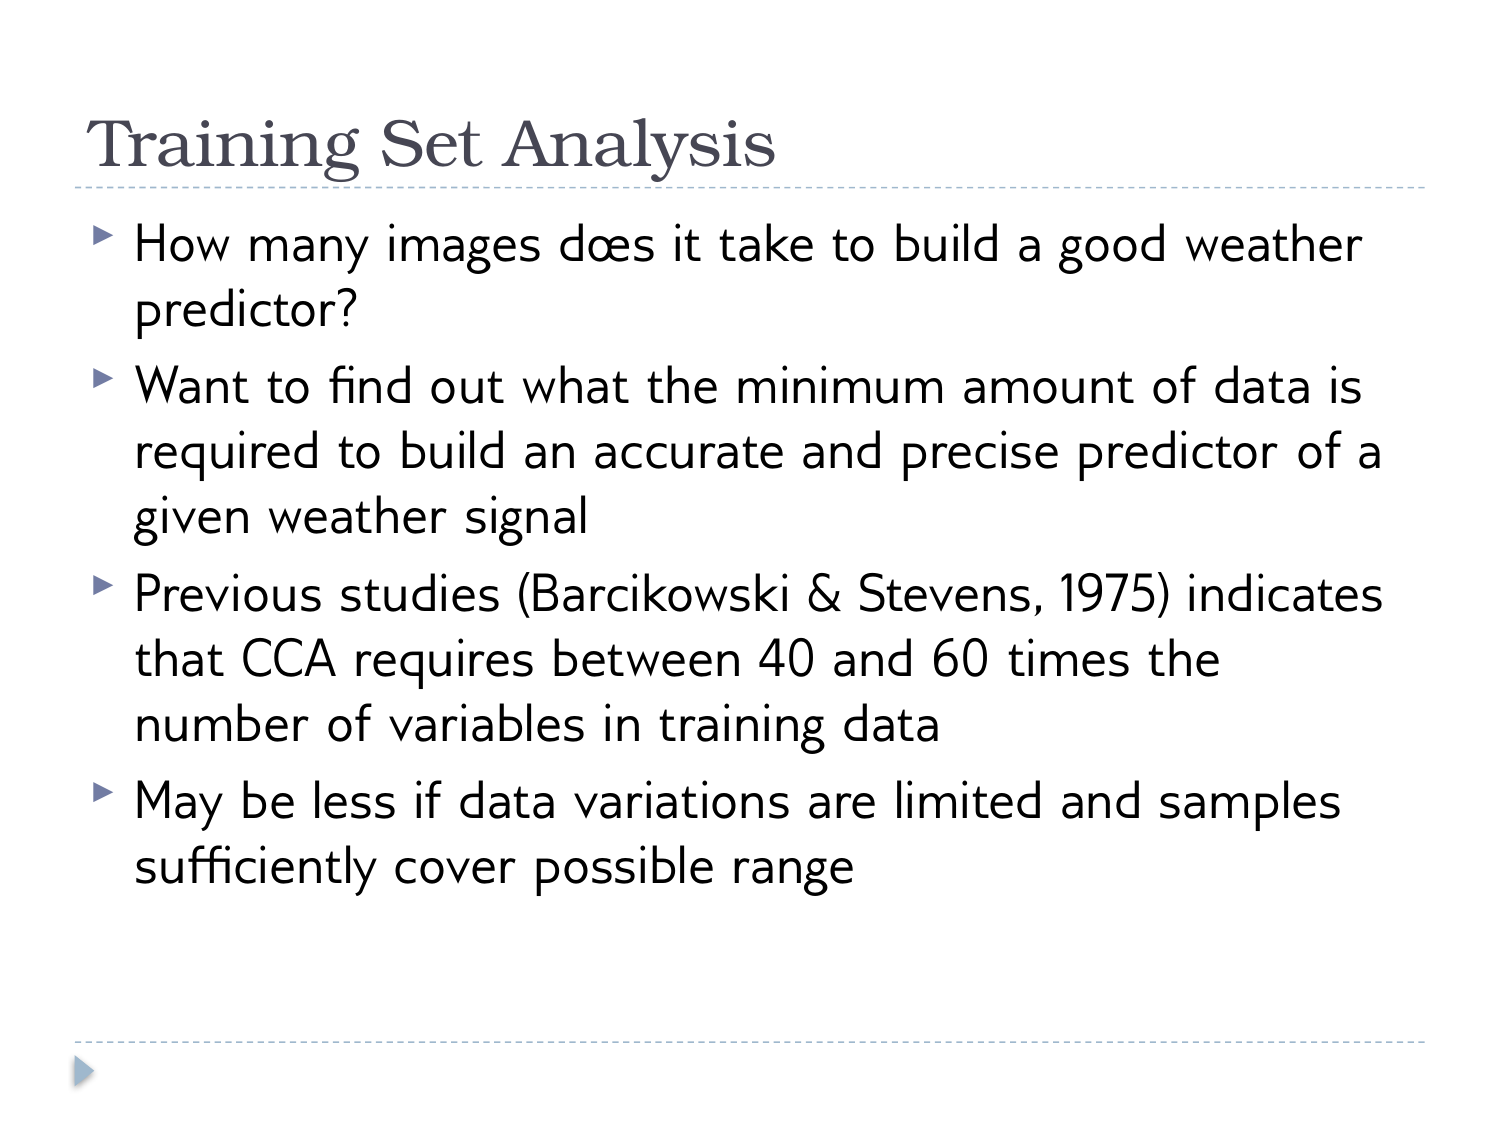

# Training Set Analysis
How many images does it take to build a good weather predictor?
Want to find out what the minimum amount of data is required to build an accurate and precise predictor of a given weather signal
Previous studies (Barcikowski & Stevens, 1975) indicates that CCA requires between 40 and 60 times the number of variables in training data
May be less if data variations are limited and samples sufficiently cover possible range